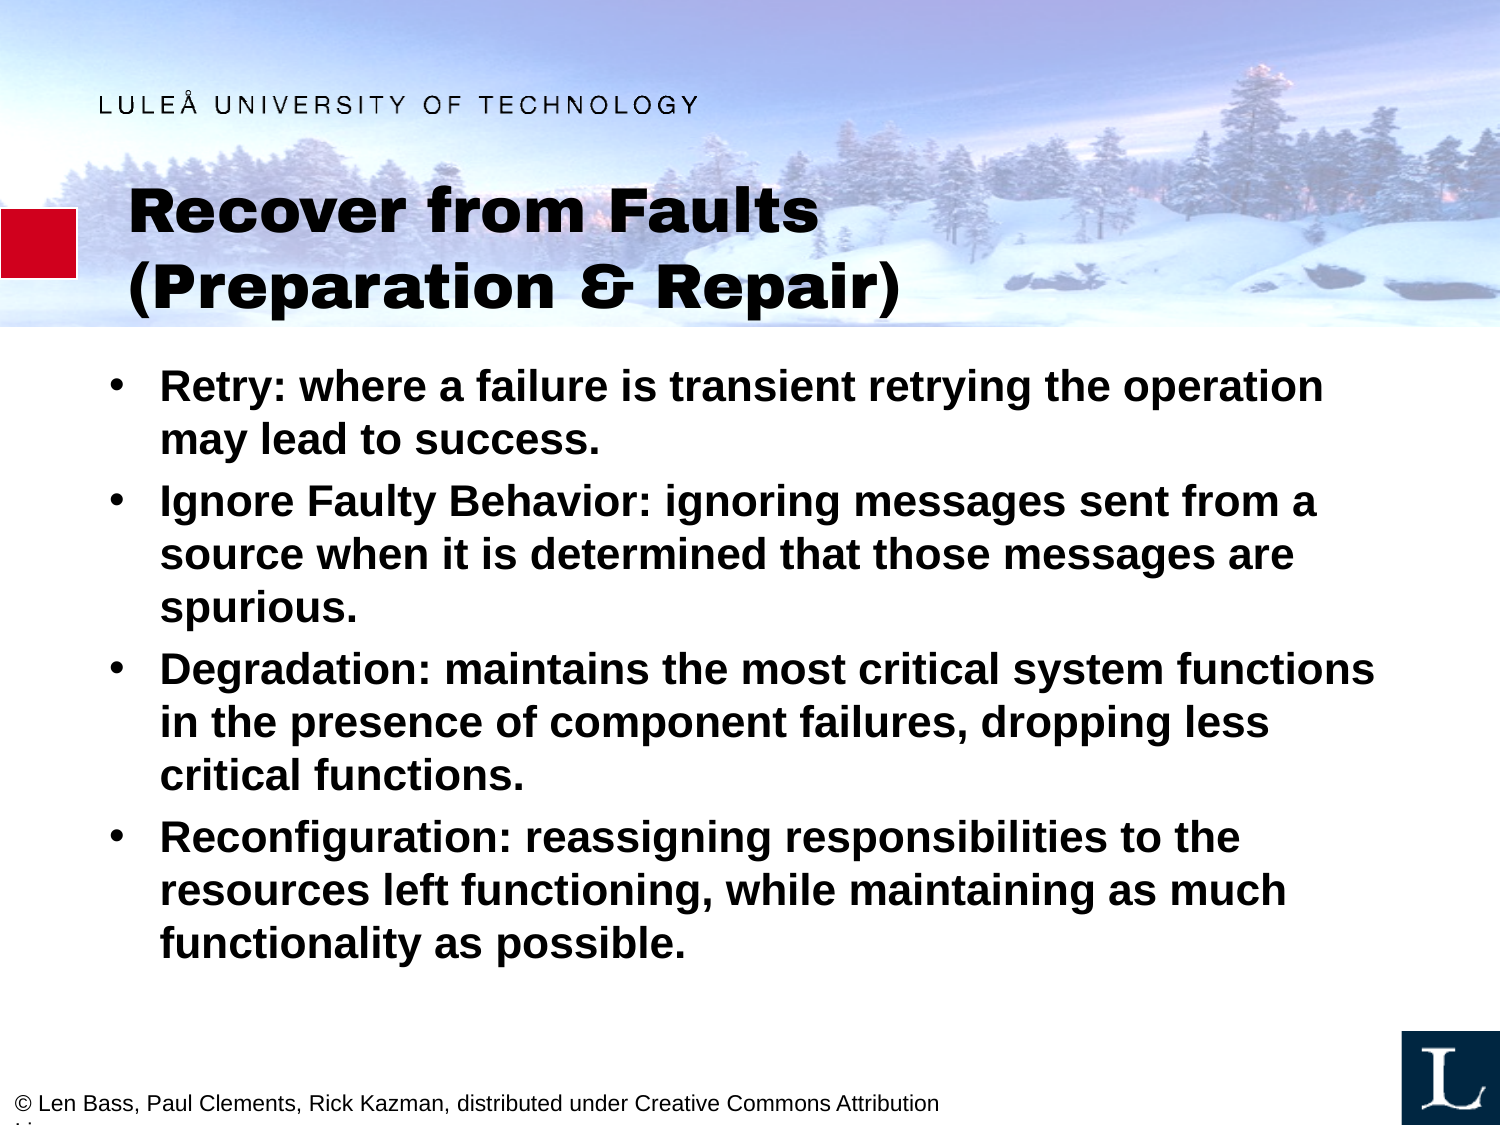

# Recover from Faults (Preparation & Repair)
Retry: where a failure is transient retrying the operation may lead to success.
Ignore Faulty Behavior: ignoring messages sent from a source when it is determined that those messages are spurious.
Degradation: maintains the most critical system functions in the presence of component failures, dropping less critical functions.
Reconfiguration: reassigning responsibilities to the resources left functioning, while maintaining as much functionality as possible.
© Len Bass, Paul Clements, Rick Kazman, distributed under Creative Commons Attribution License